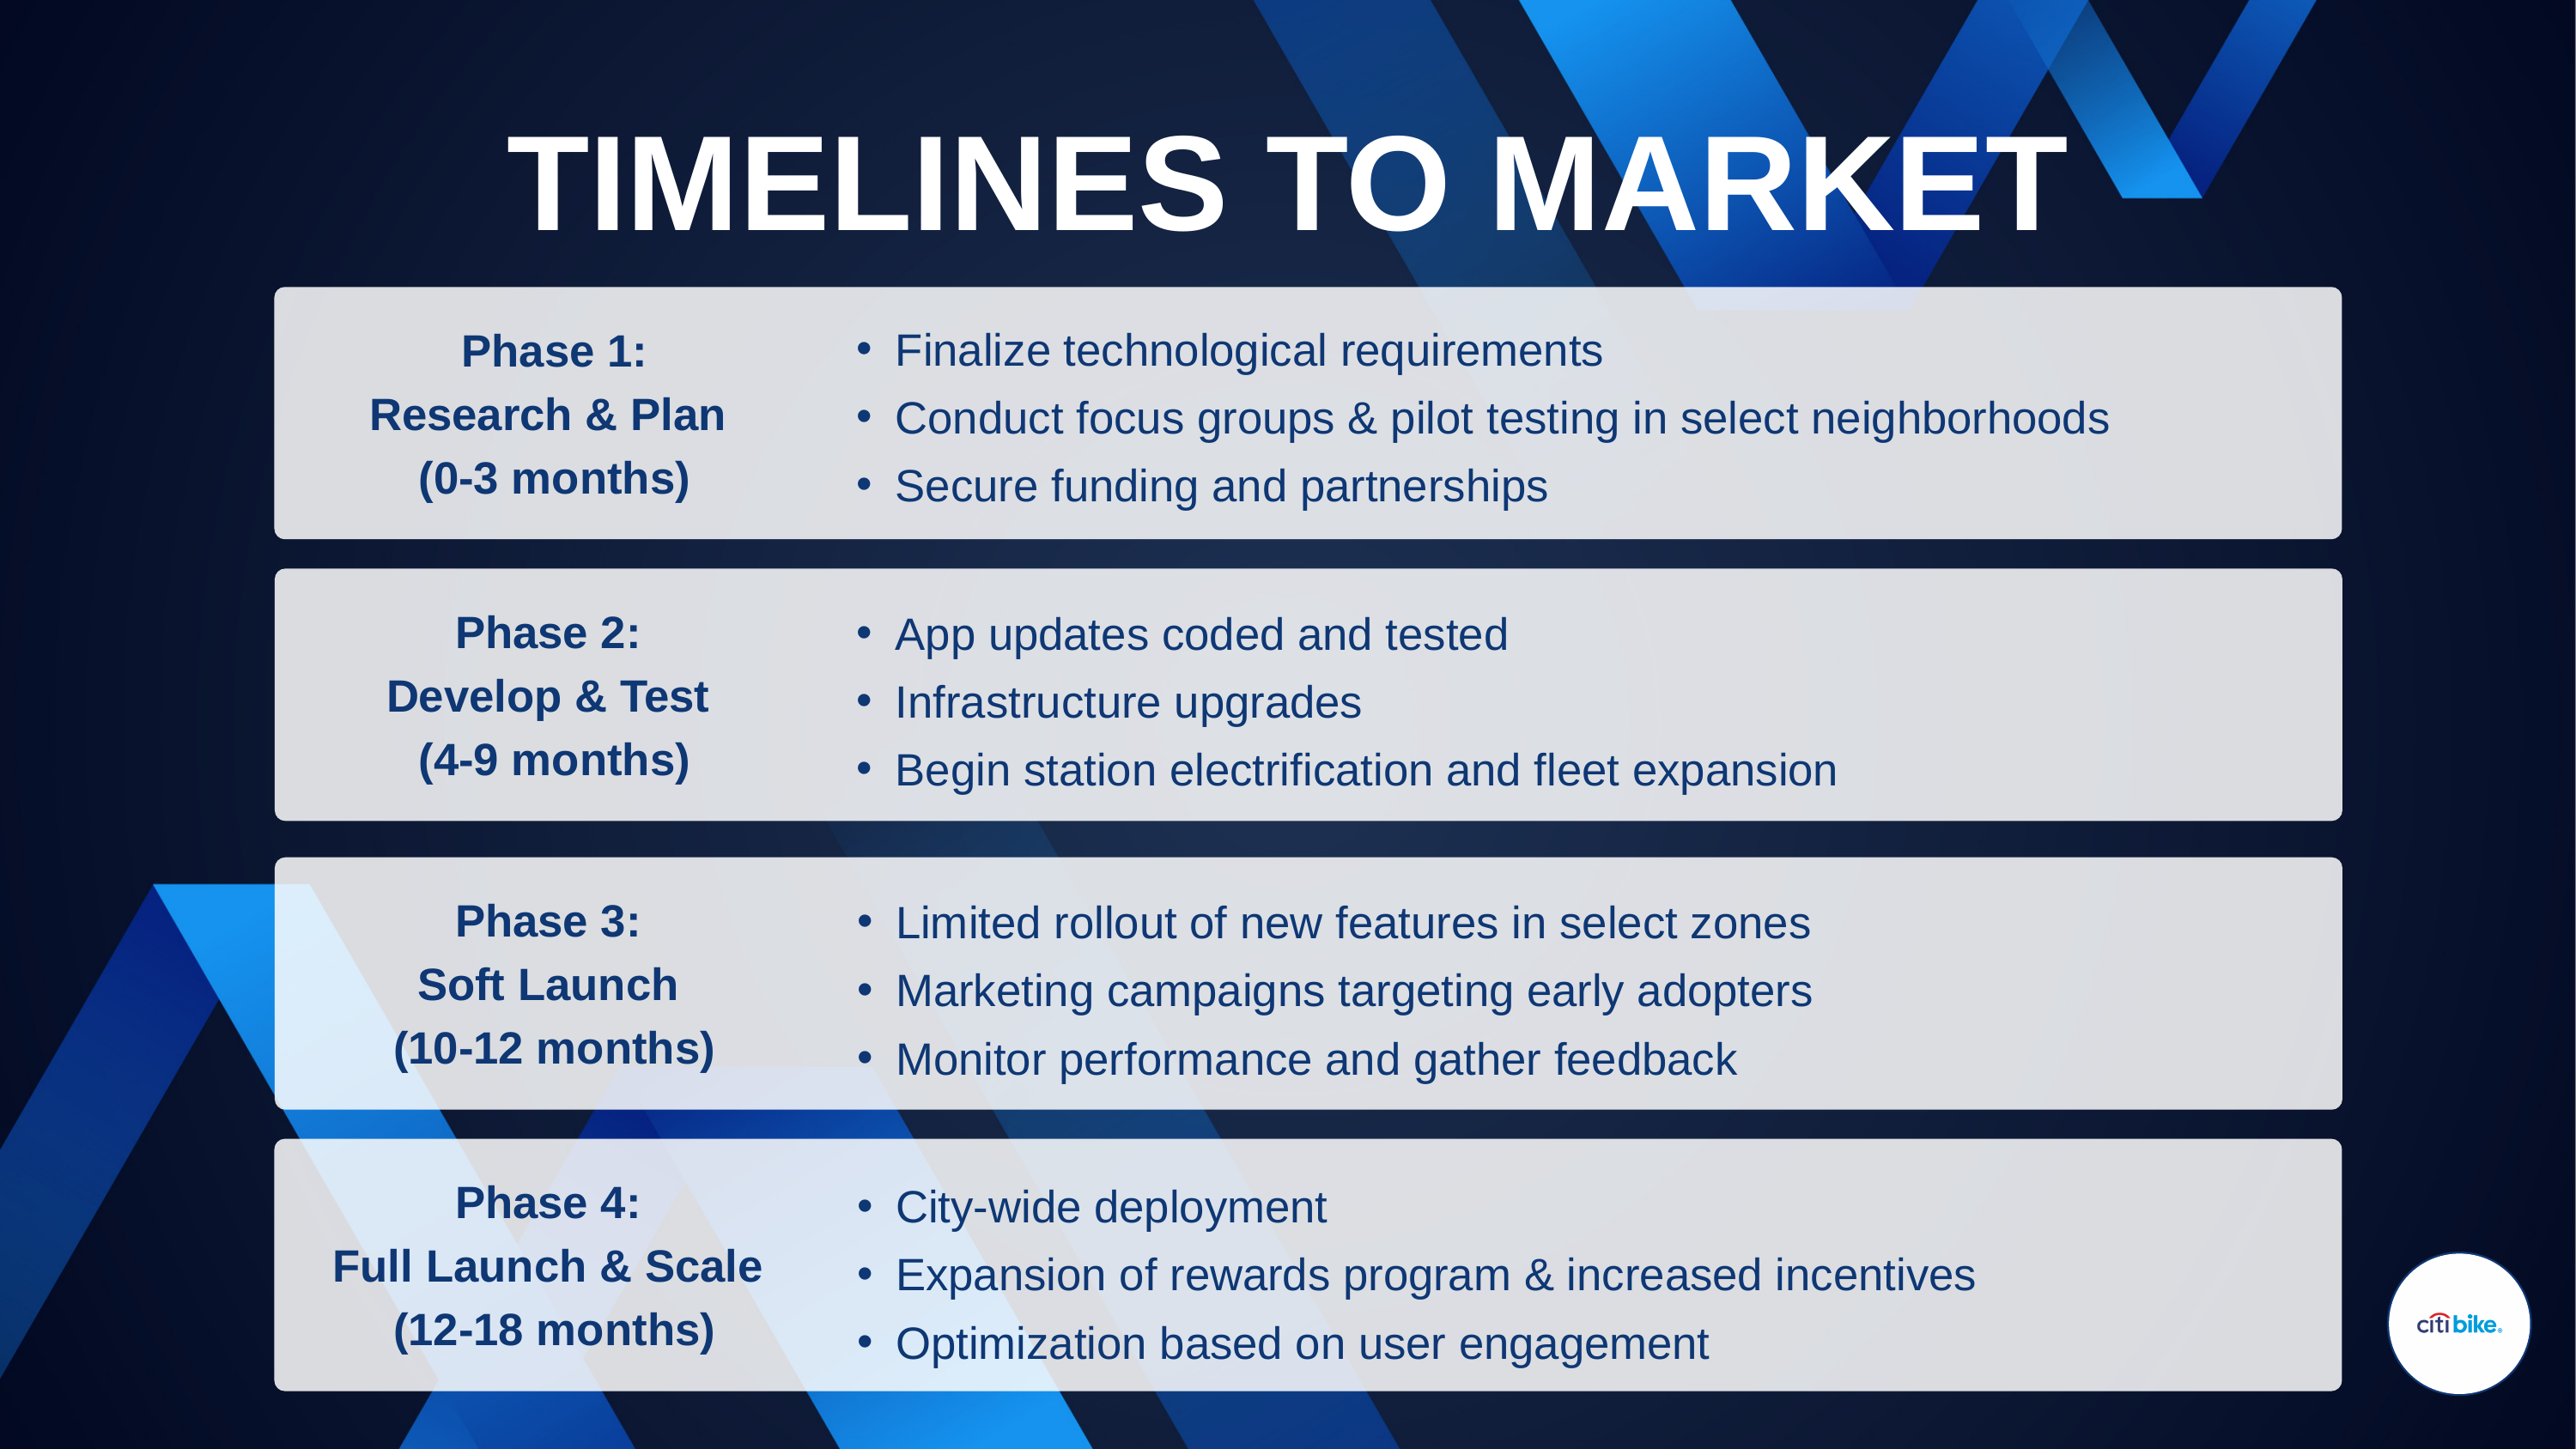

TIMELINES TO MARKET

Finalize technological requirements
Conduct focus groups & pilot testing in select neighborhoods
Secure funding and partnerships
Phase 1:
Research & Plan
(0-3 months)

App updates coded and tested
Infrastructure upgrades
Begin station electrification and fleet expansion
Phase 2:
Develop & Test
(4-9 months)

Limited rollout of new features in select zones
Marketing campaigns targeting early adopters
Monitor performance and gather feedback

Phase 3:
Soft Launch
(10-12 months)

Phase 4:
Full Launch & Scale
(12-18 months)
City-wide deployment
Expansion of rewards program & increased incentives
Optimization based on user engagement